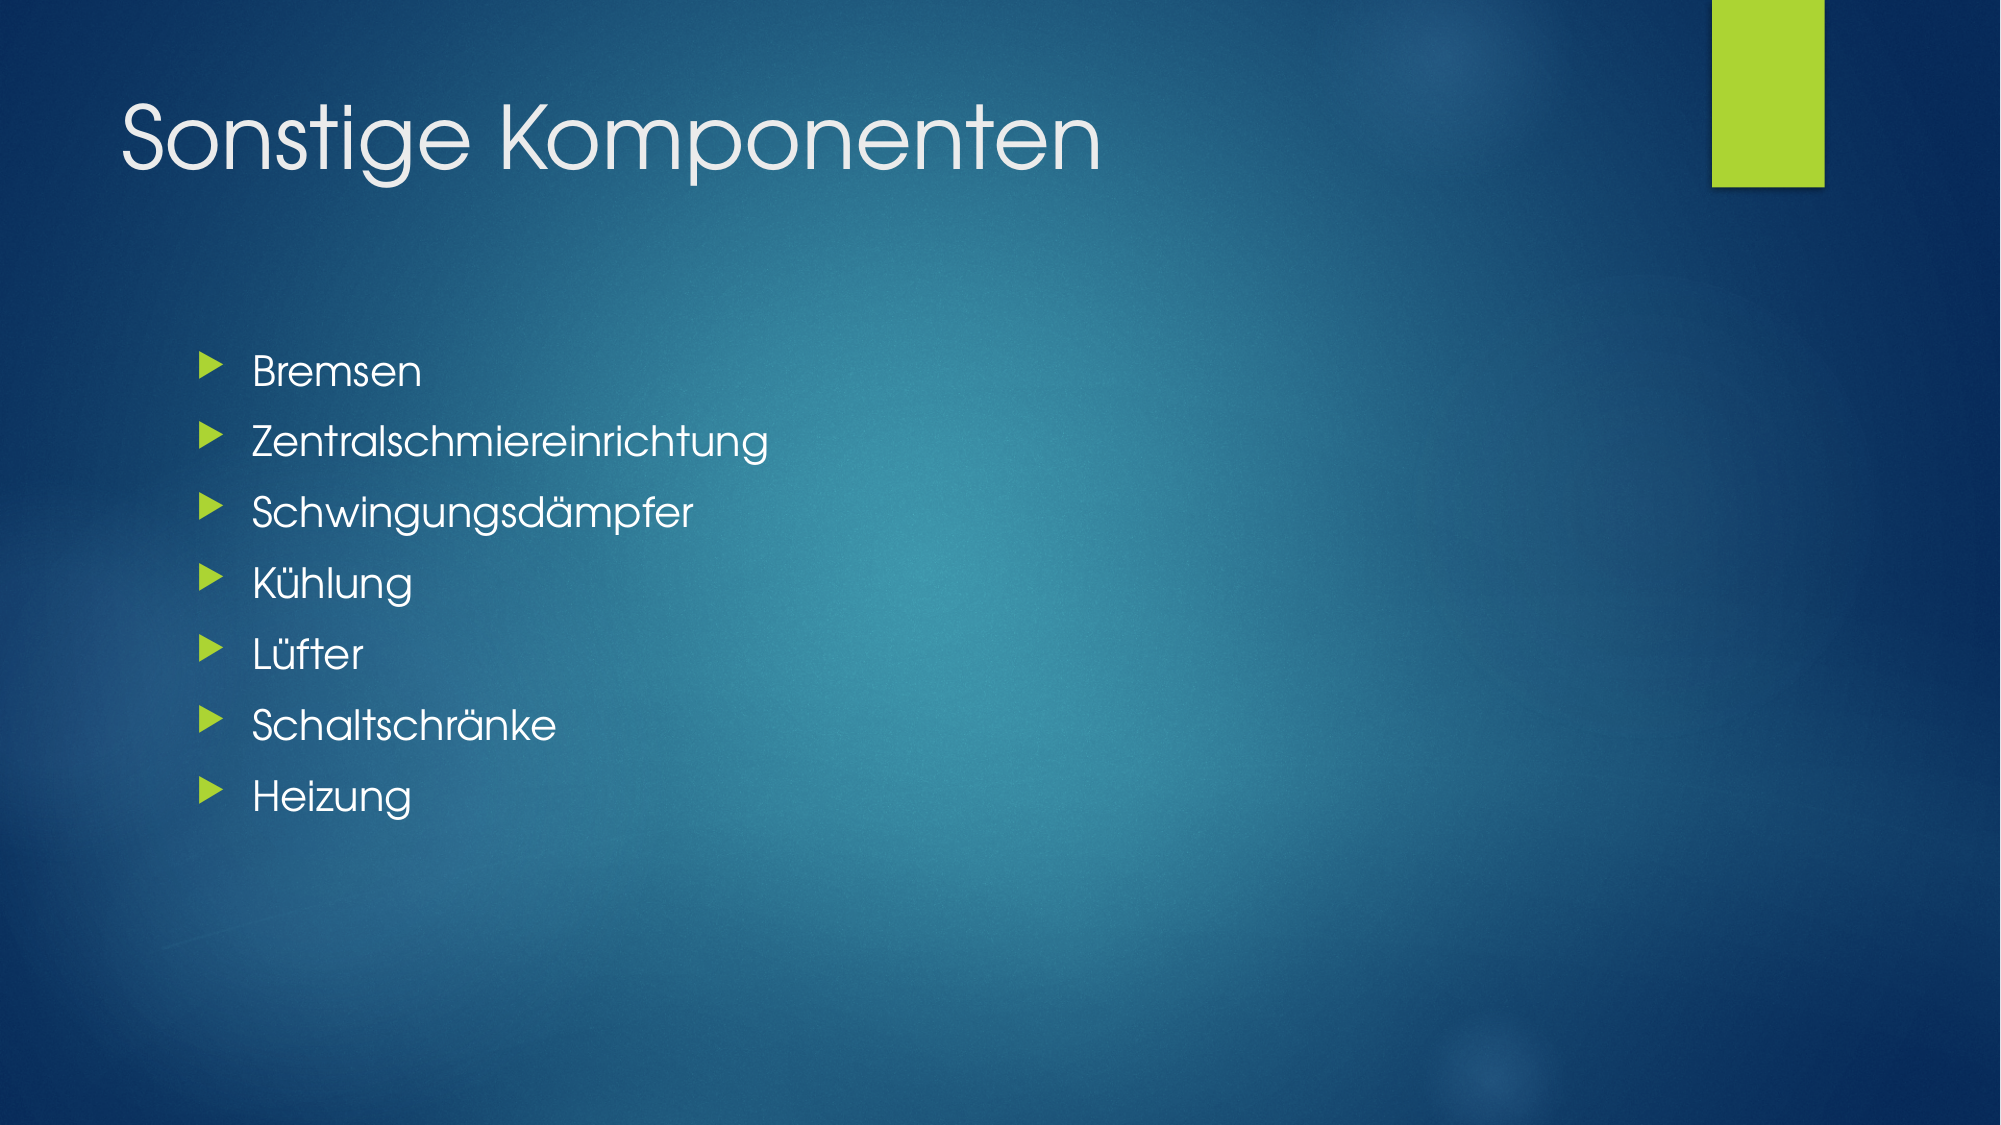

# Sonstige Komponenten
Bremsen
Zentralschmiereinrichtung
Schwingungsdämpfer
Kühlung
Lüfter
Schaltschränke
Heizung